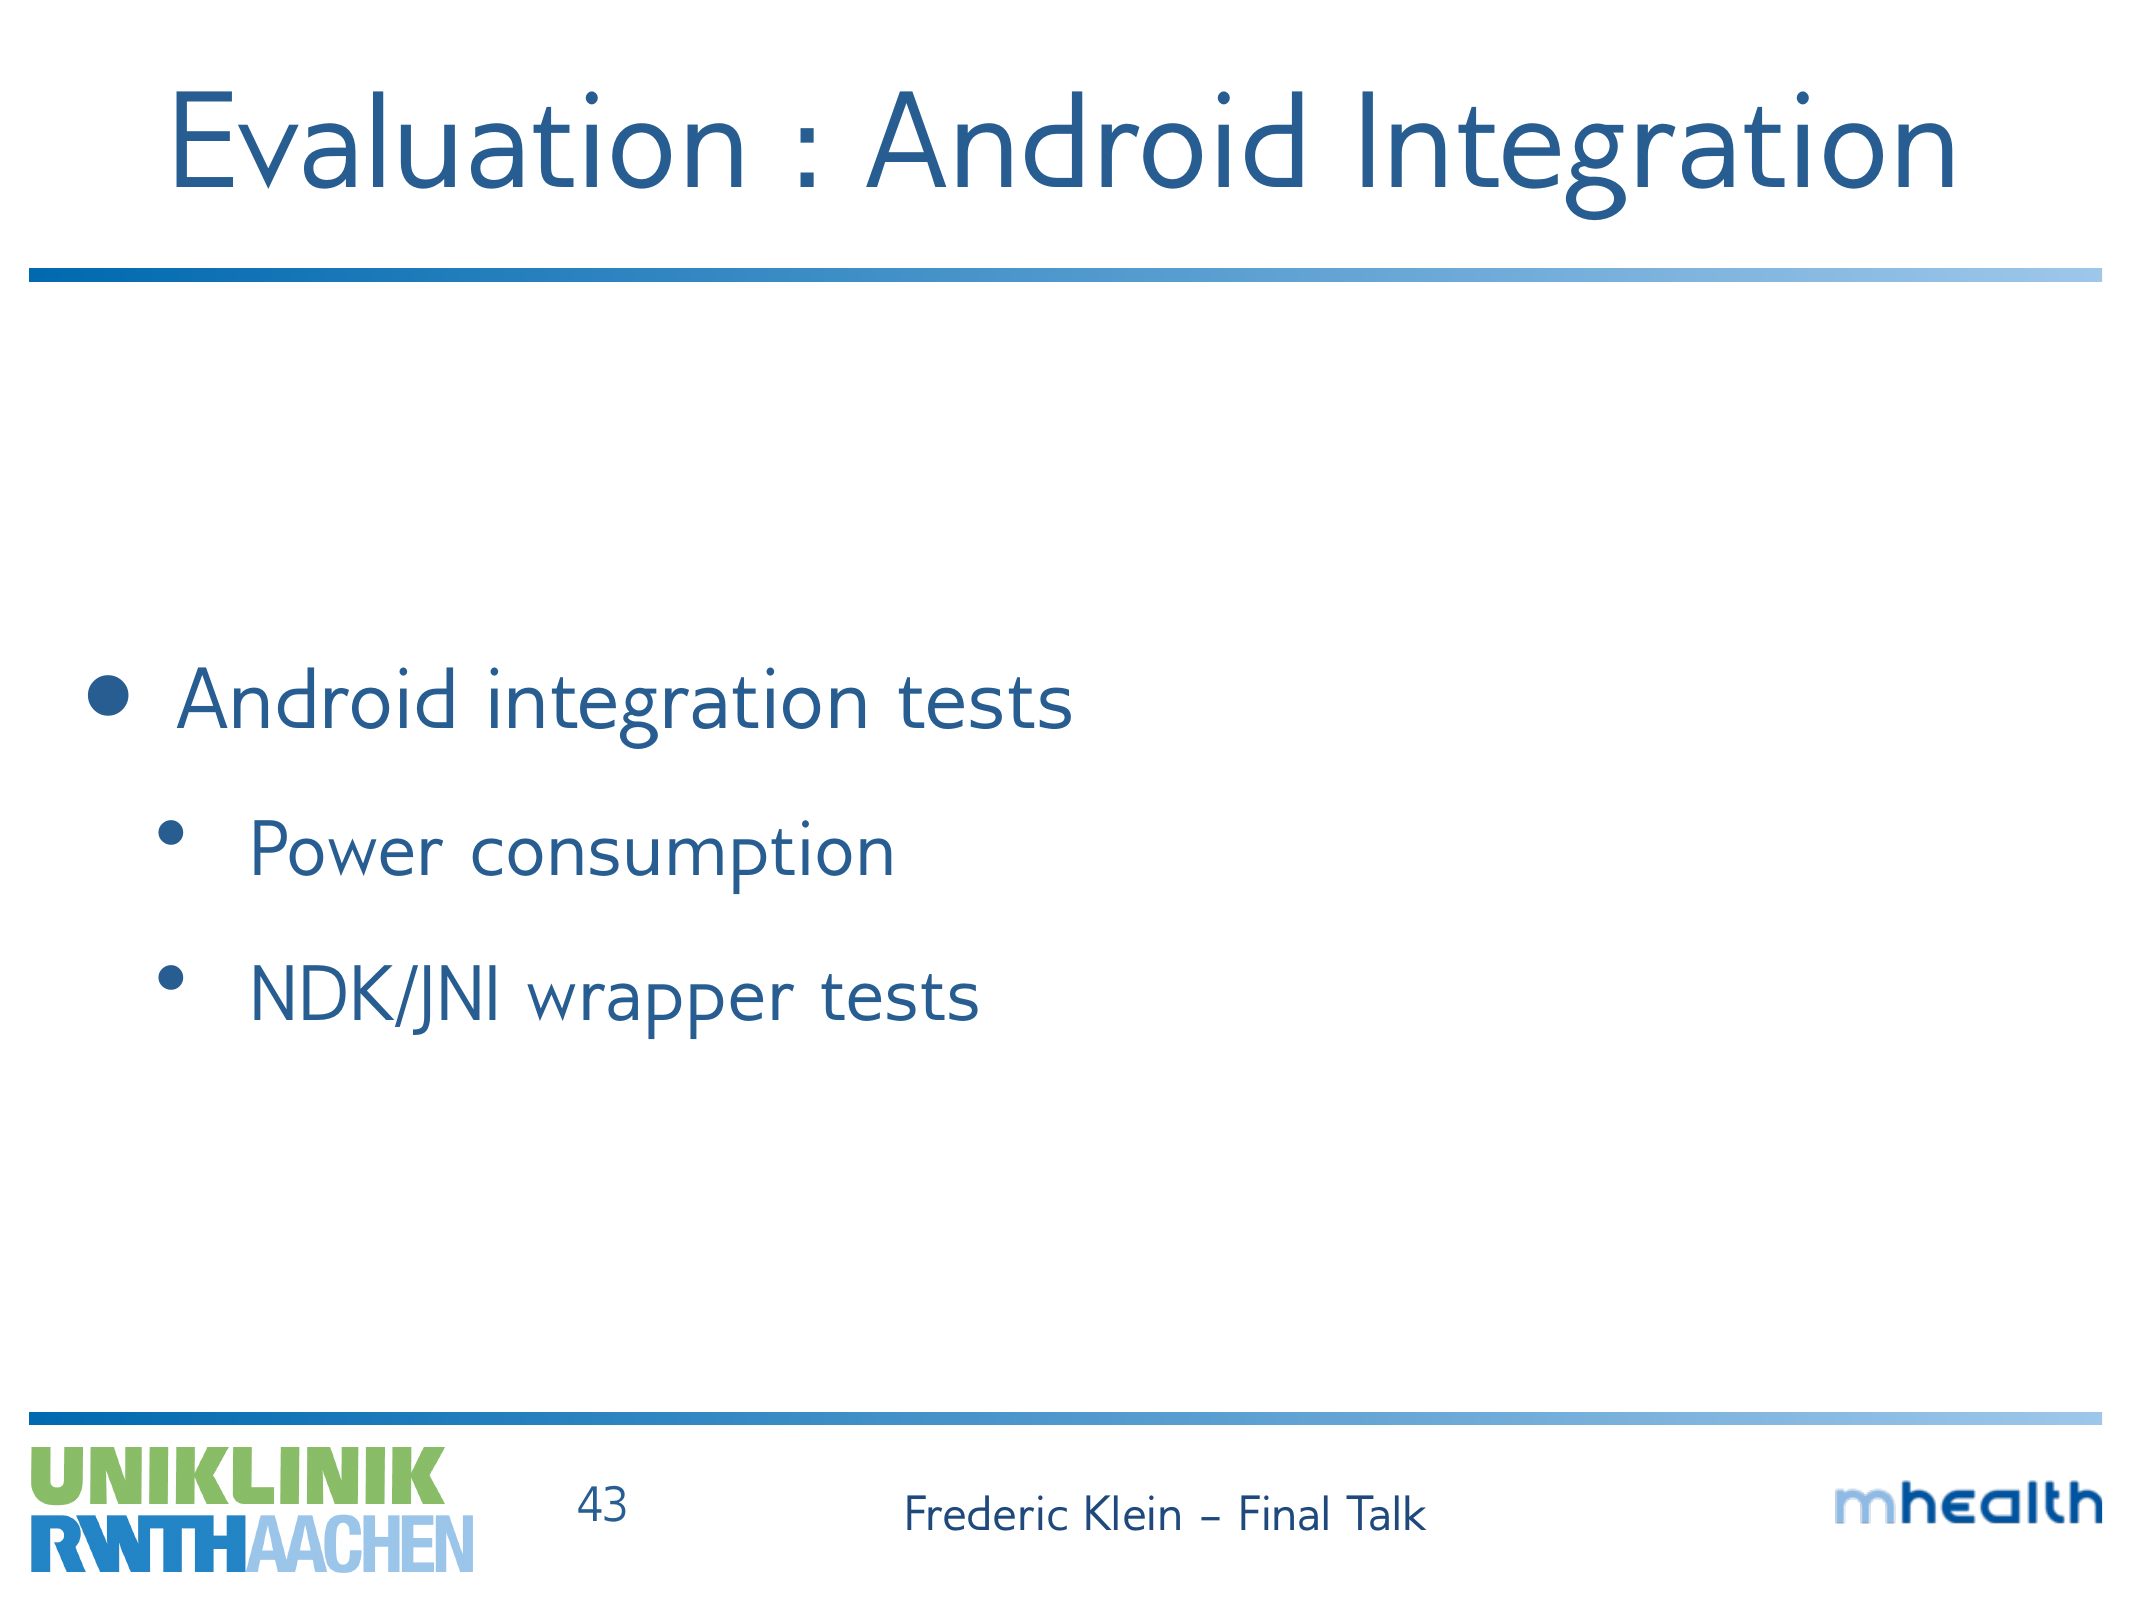

# Evaluation : Android Integration
Android integration tests
Power consumption
NDK/JNI wrapper tests
Frederic Klein – Final Talk
43